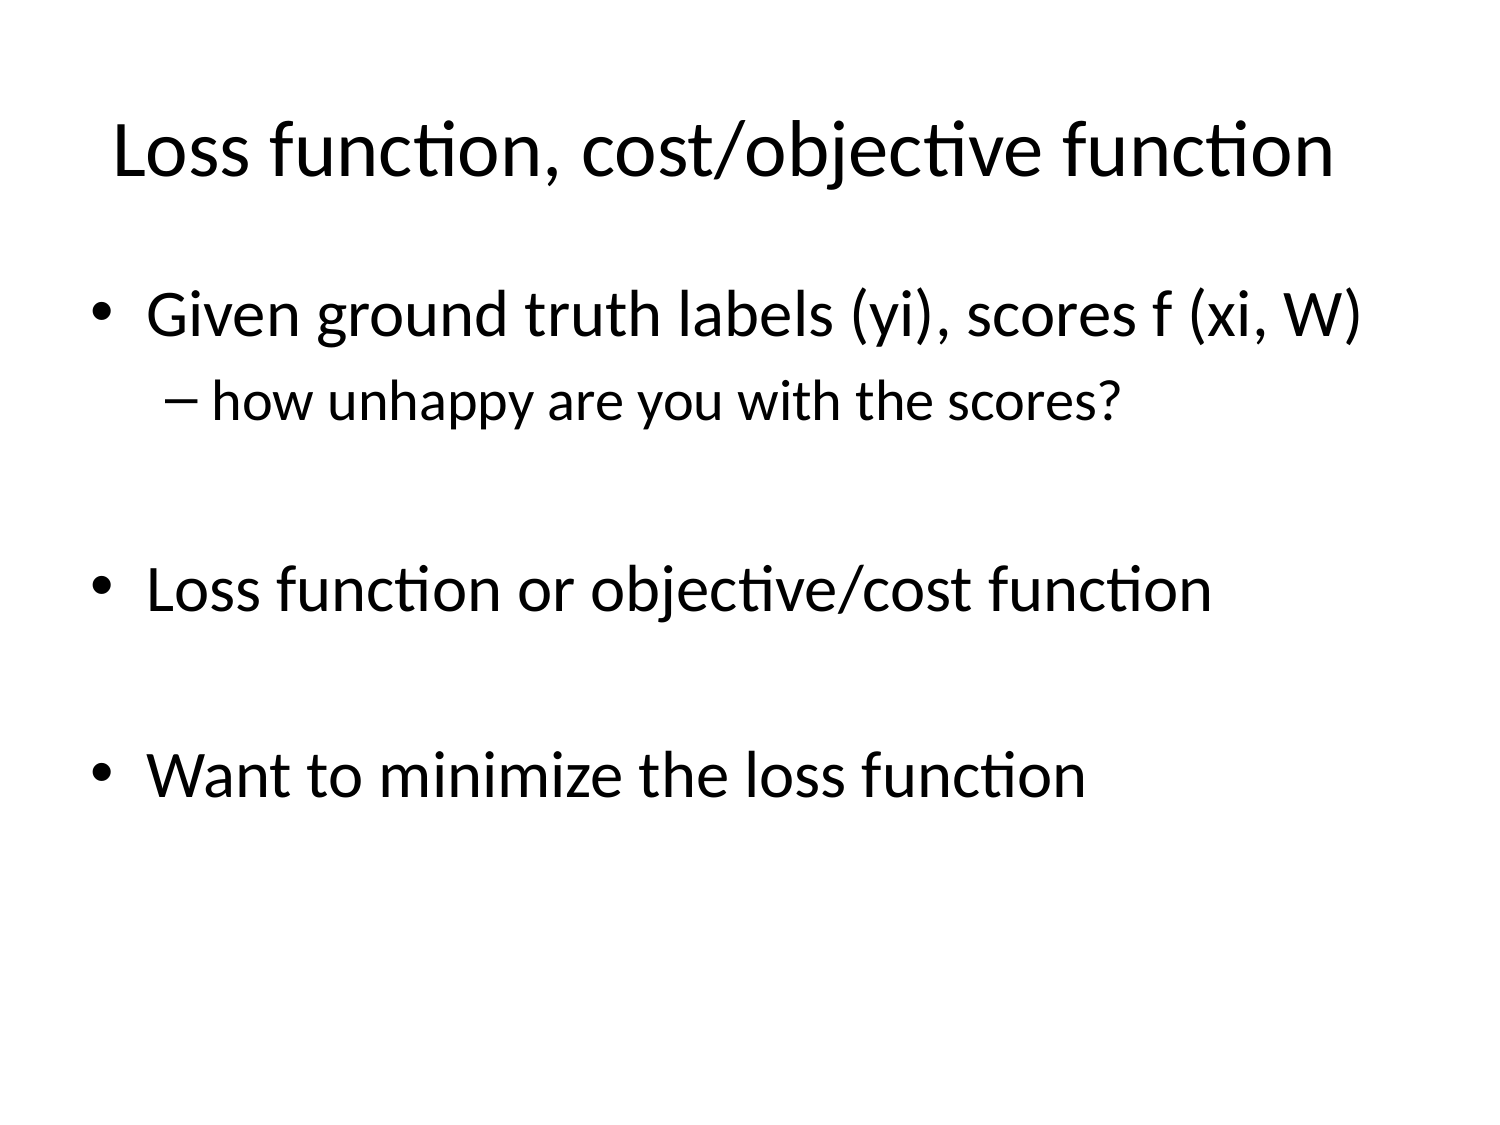

# Loss function, cost/objective function
Given ground truth labels (yi), scores f (xi, W)
how unhappy are you with the scores?

Loss function or objective/cost function

Want to minimize the loss function